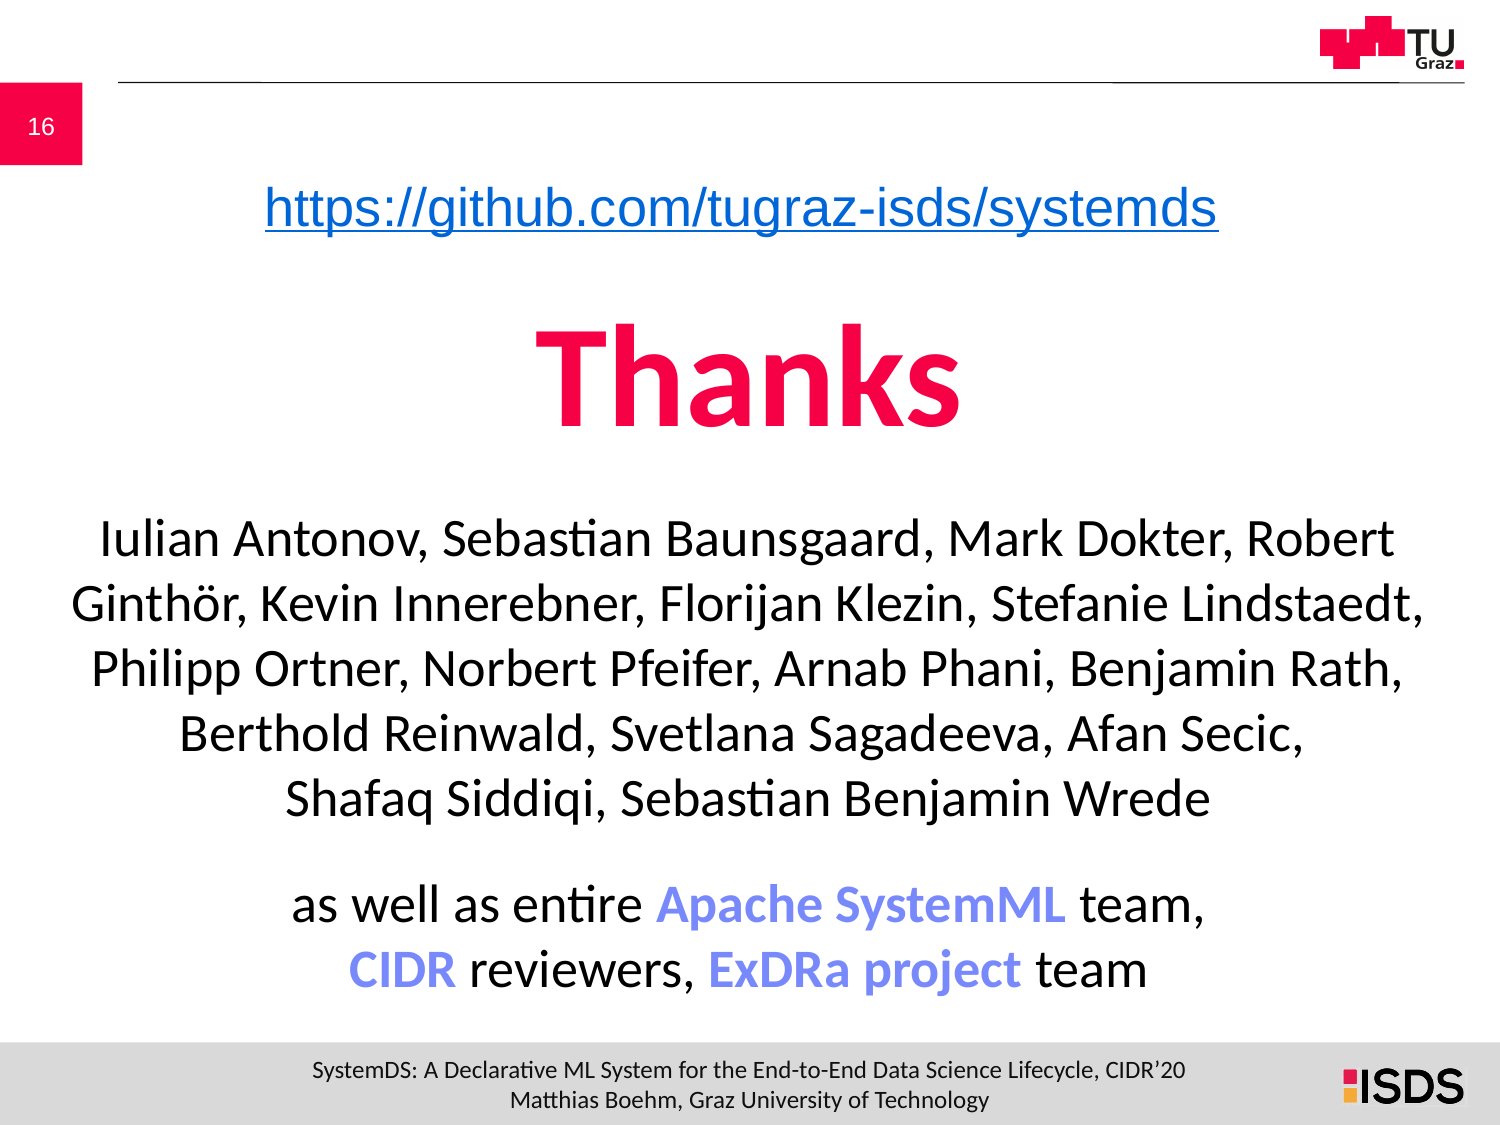

https://github.com/tugraz-isds/systemds
# Thanks
Iulian Antonov, Sebastian Baunsgaard, Mark Dokter, Robert Ginthör, Kevin Innerebner, Florijan Klezin, Stefanie Lindstaedt, Philipp Ortner, Norbert Pfeifer, Arnab Phani, Benjamin Rath, Berthold Reinwald, Svetlana Sagadeeva, Afan Secic,
Shafaq Siddiqi, Sebastian Benjamin Wrede
as well as entire Apache SystemML team,
CIDR reviewers, ExDRa project team